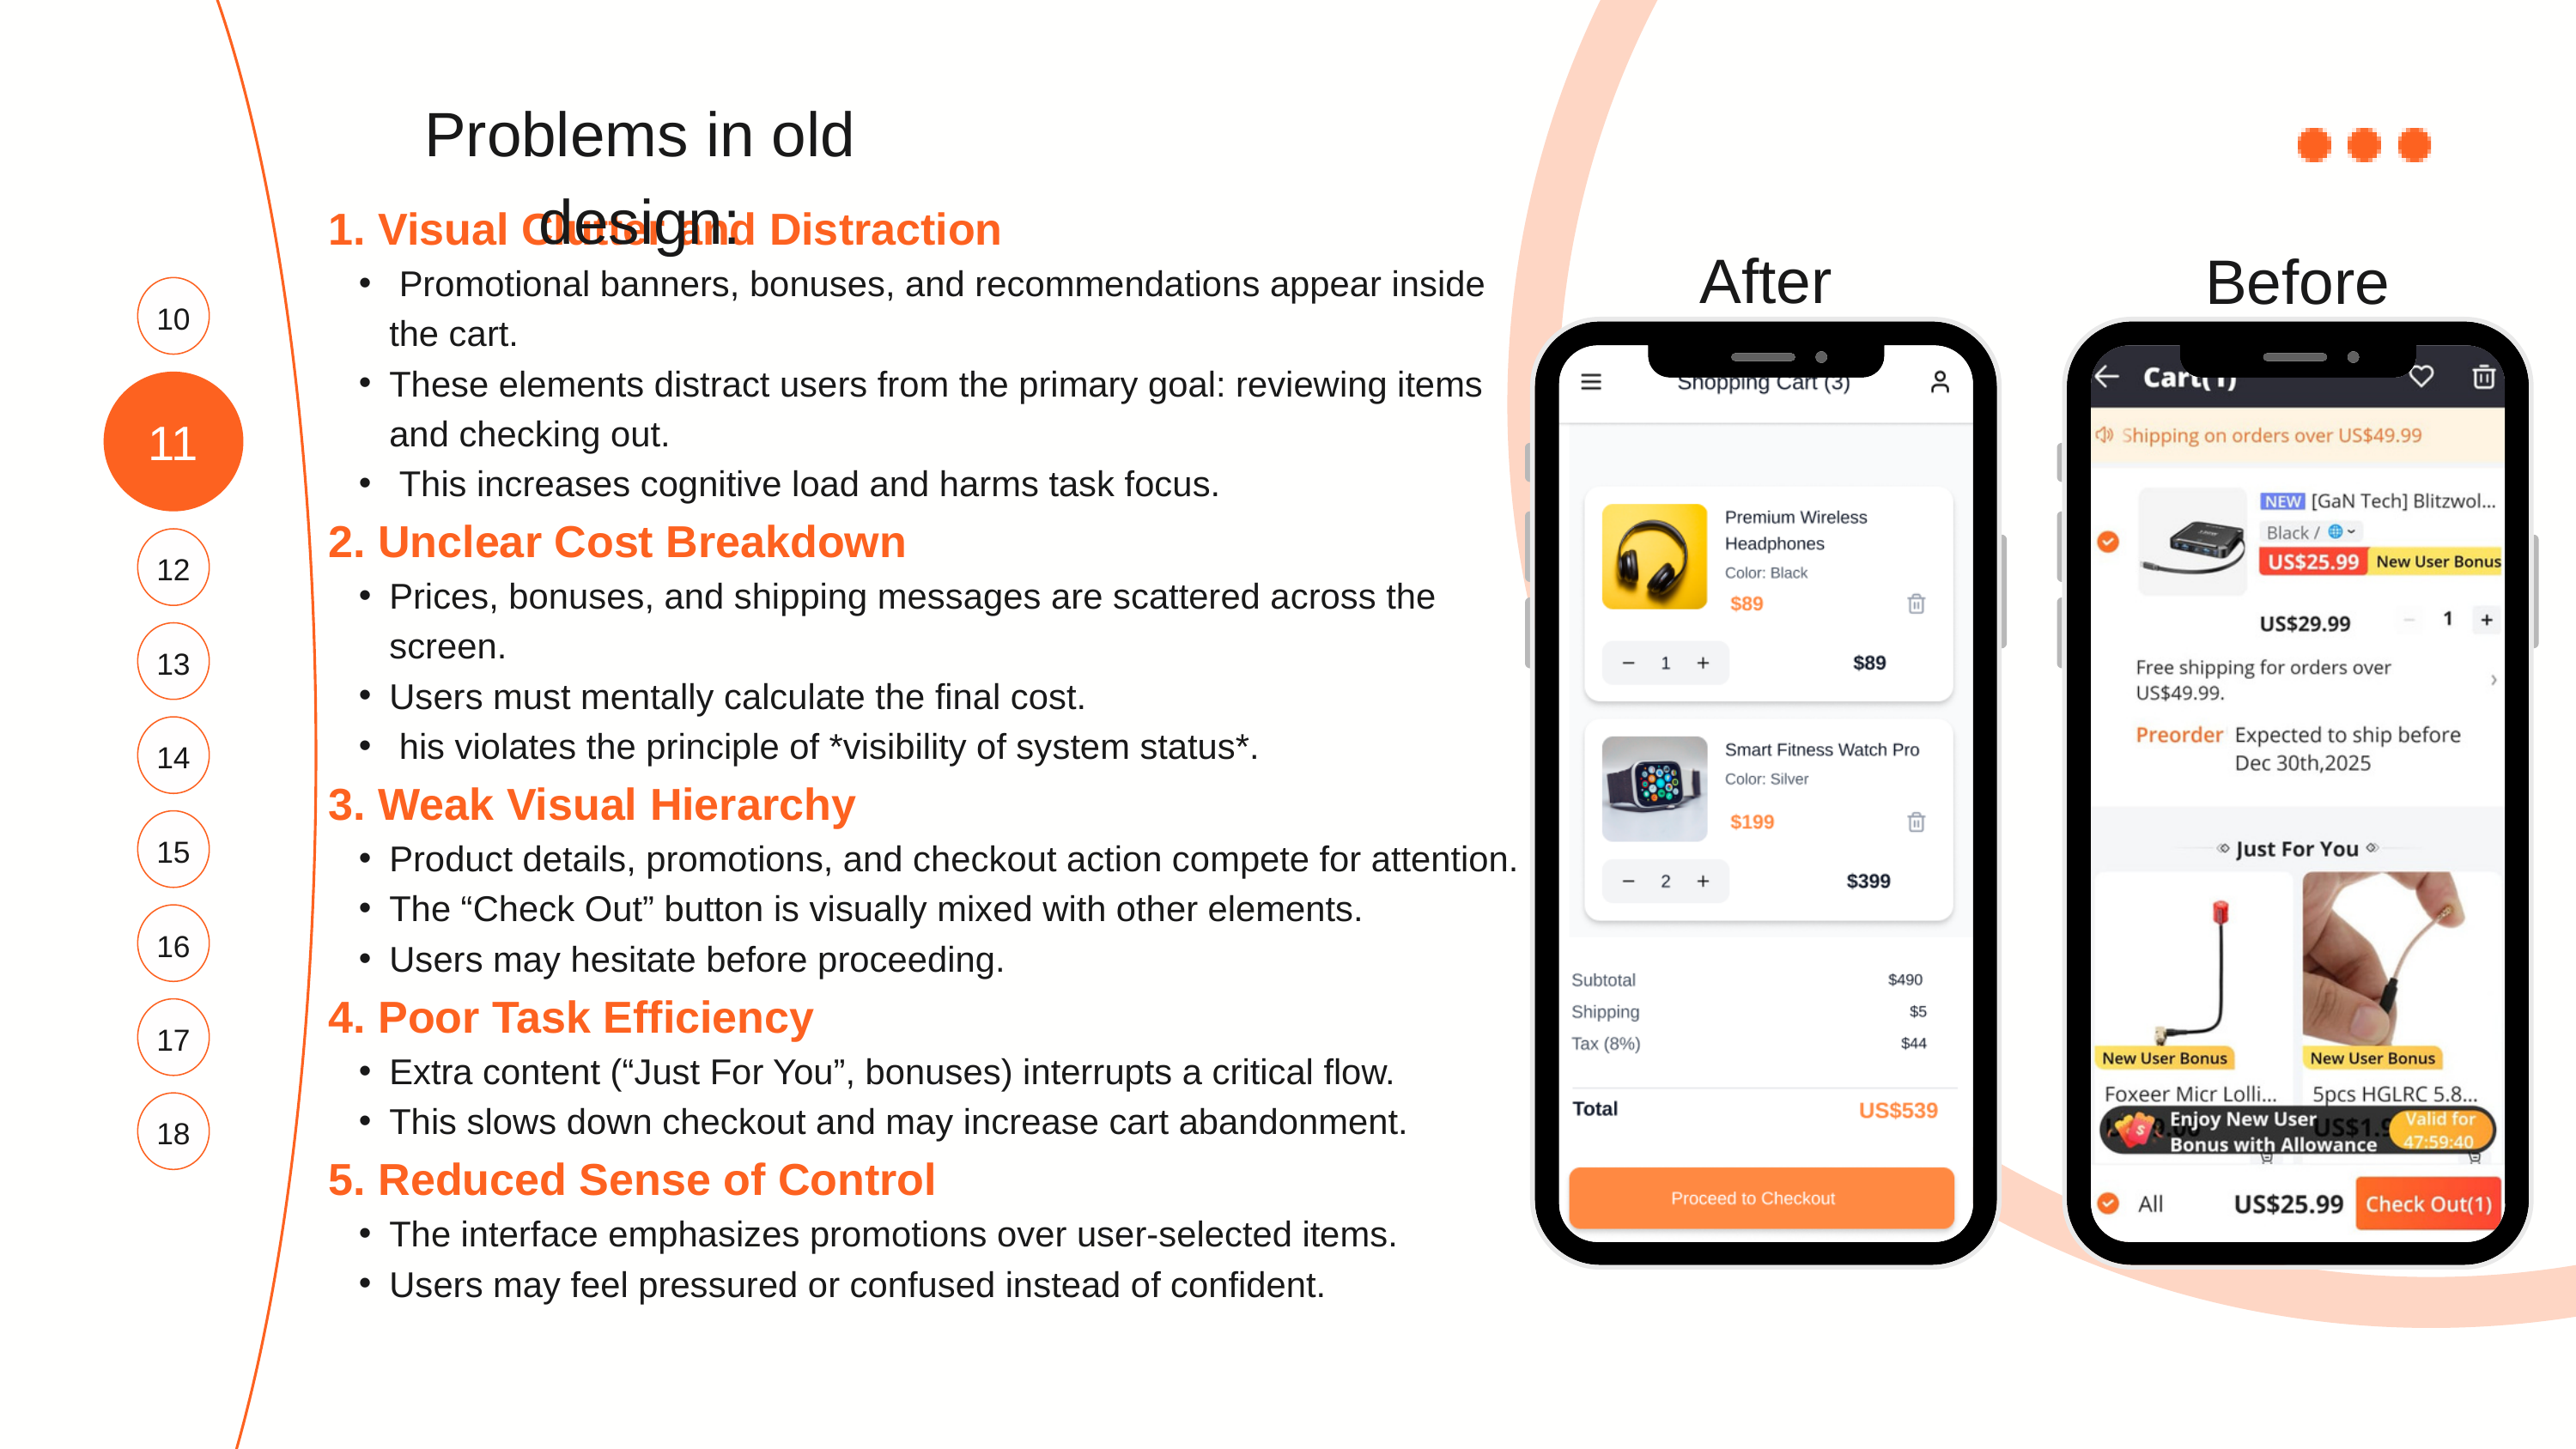

Problems in old design:

1. Visual Clutter and Distraction
 Promotional banners, bonuses, and recommendations appear inside the cart.
These elements distract users from the primary goal: reviewing items and checking out.
 This increases cognitive load and harms task focus.
2. Unclear Cost Breakdown
Prices, bonuses, and shipping messages are scattered across the screen.
Users must mentally calculate the final cost.
 his violates the principle of *visibility of system status*.
3. Weak Visual Hierarchy
Product details, promotions, and checkout action compete for attention.
The “Check Out” button is visually mixed with other elements.
Users may hesitate before proceeding.
4. Poor Task Efficiency
Extra content (“Just For You”, bonuses) interrupts a critical flow.
This slows down checkout and may increase cart abandonment.
5. Reduced Sense of Control
The interface emphasizes promotions over user-selected items.
Users may feel pressured or confused instead of confident.
After
Before

10

11

12

13

14

15

16

17

18